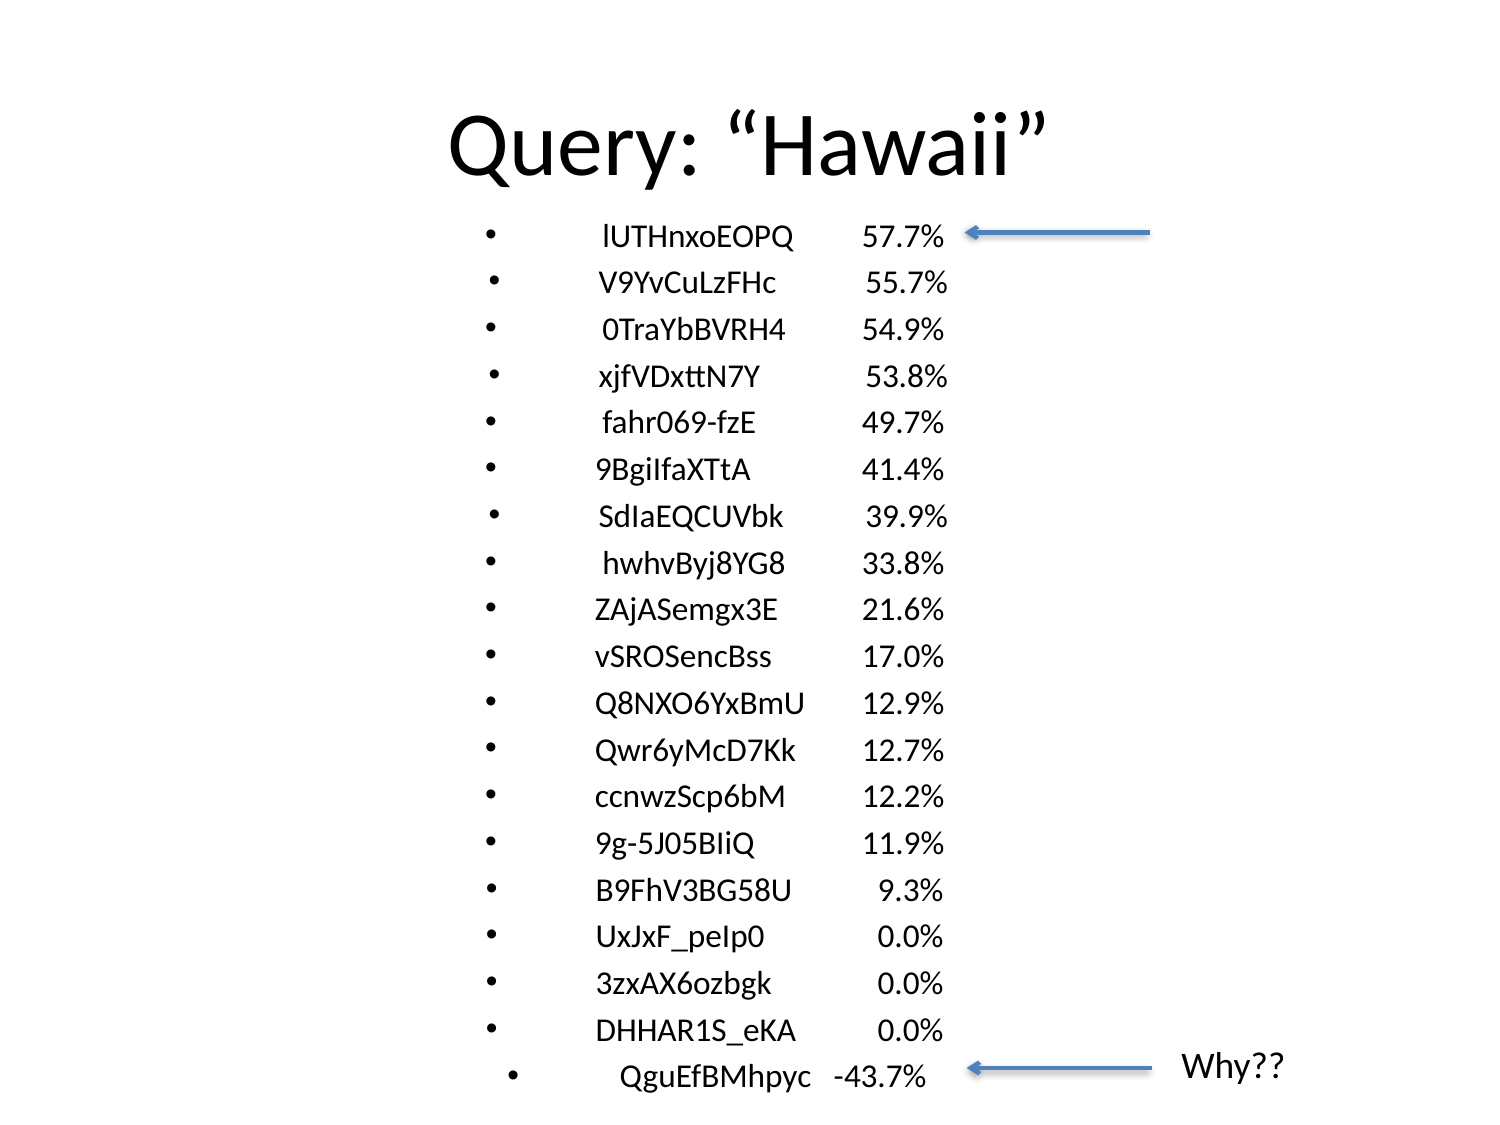

# Query: “Hawaii”
 lUTHnxoEOPQ 	57.7%
V9YvCuLzFHc 	55.7%
 0TraYbBVRH4 	54.9%
xjfVDxttN7Y 	53.8%
 fahr069-fzE 	49.7%
9BgiIfaXTtA 	41.4%
SdIaEQCUVbk 	39.9%
 hwhvByj8YG8 	33.8%
ZAjASemgx3E 	21.6%
vSROSencBss 	17.0%
Q8NXO6YxBmU 	12.9%
Qwr6yMcD7Kk 	12.7%
ccnwzScp6bM 	12.2%
9g-5J05BIiQ 	11.9%
B9FhV3BG58U 	  9.3%
UxJxF_peIp0 	  0.0%
3zxAX6ozbgk 	  0.0%
DHHAR1S_eKA 	  0.0%
QguEfBMhpyc   -43.7%
Why??